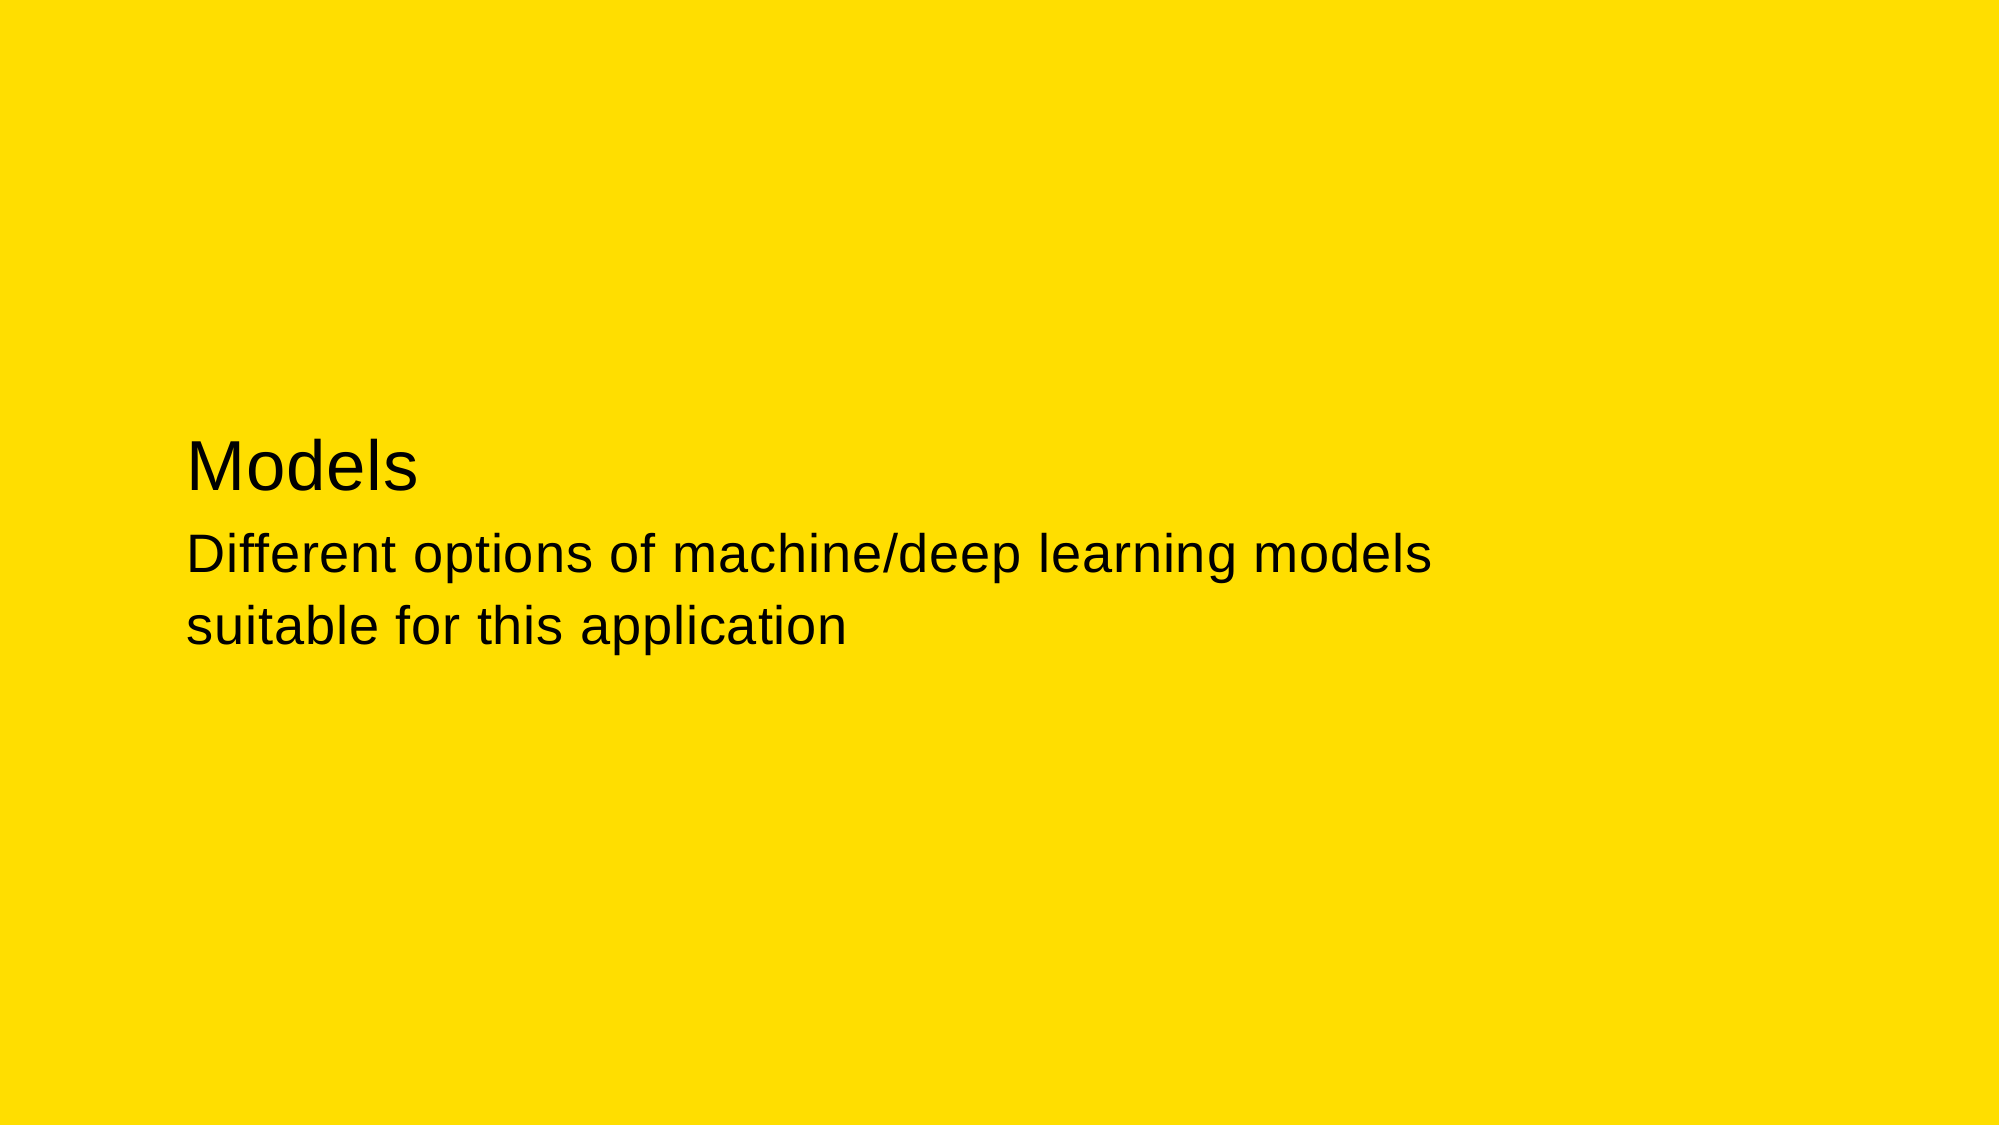

# Models
Different options of machine/deep learning models suitable for this application